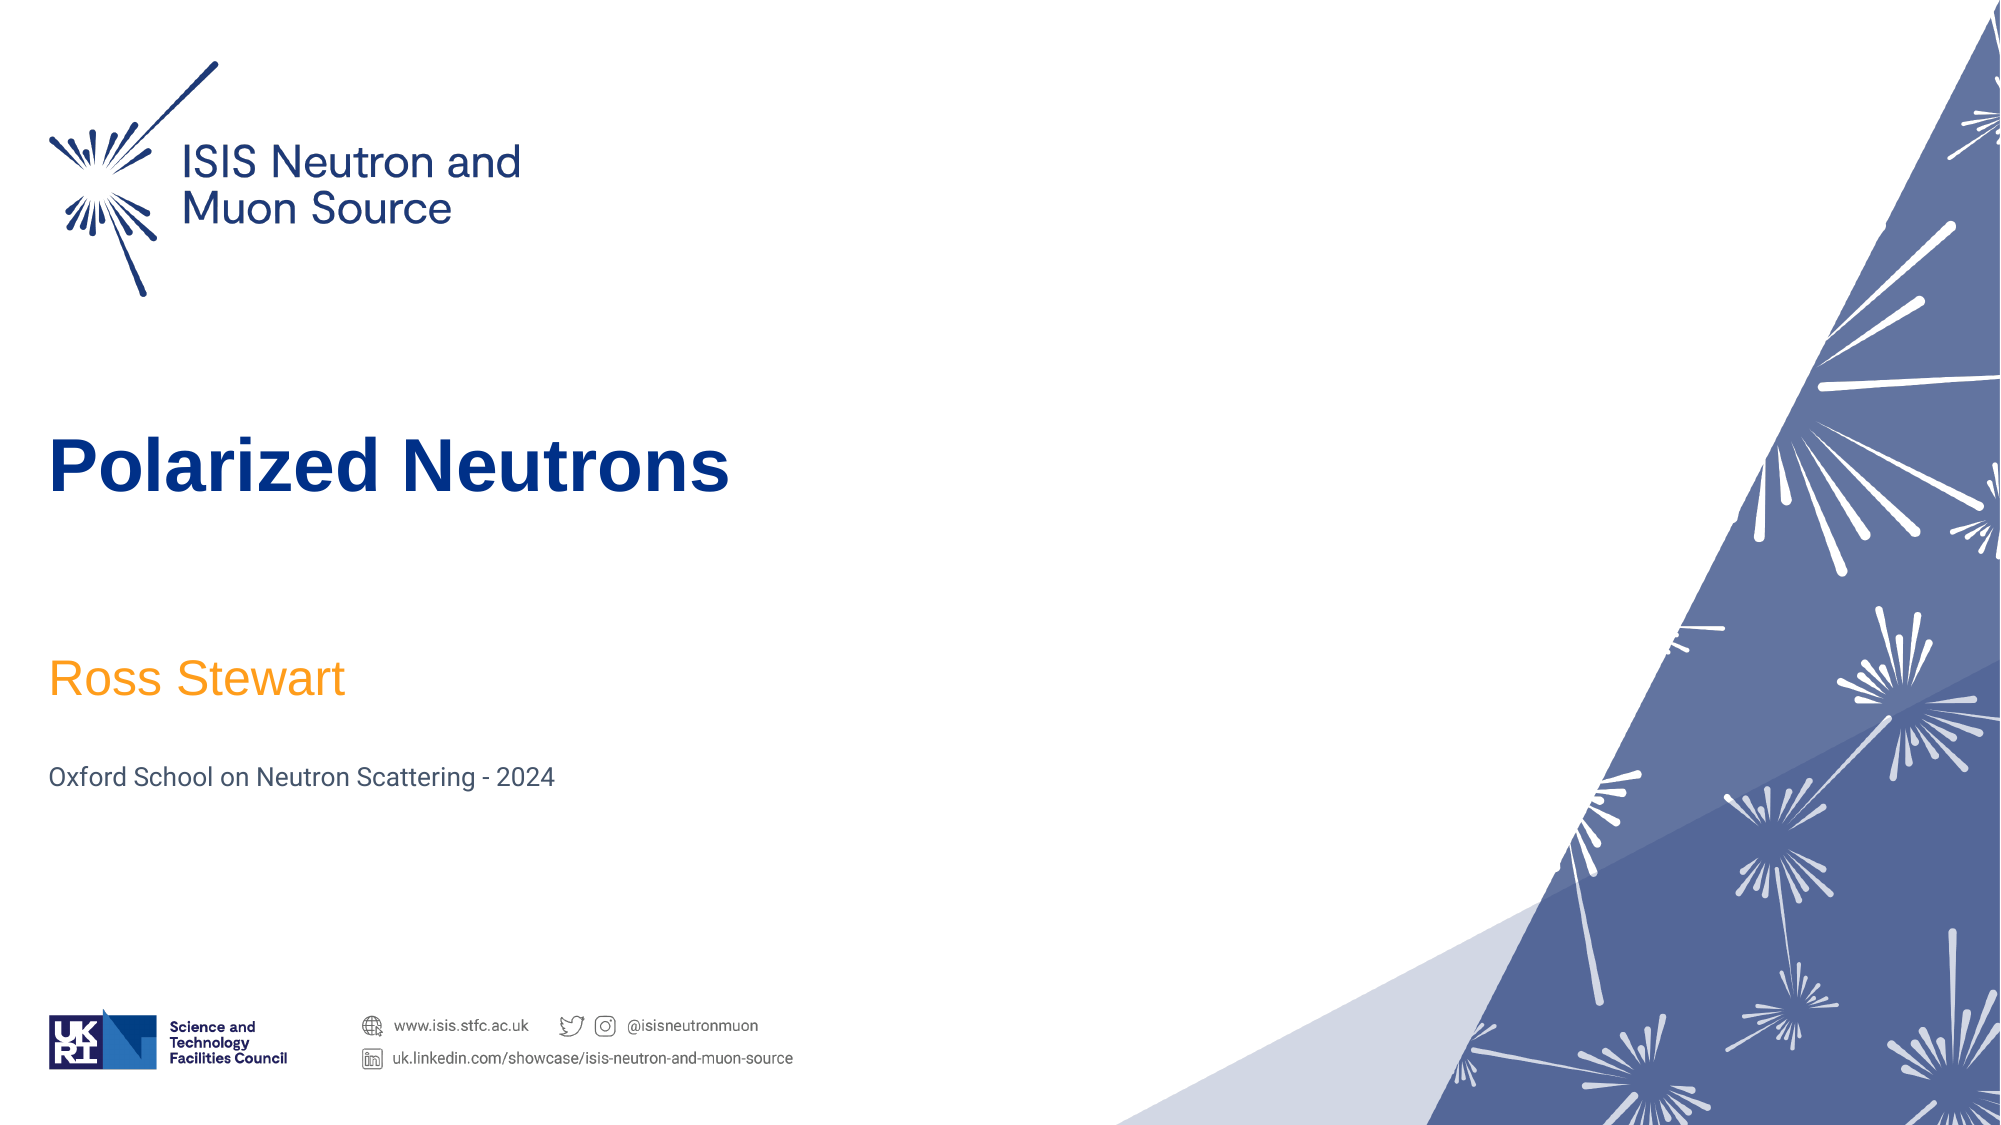

# Polarized Neutrons
Ross Stewart
Oxford School on Neutron Scattering - 2024